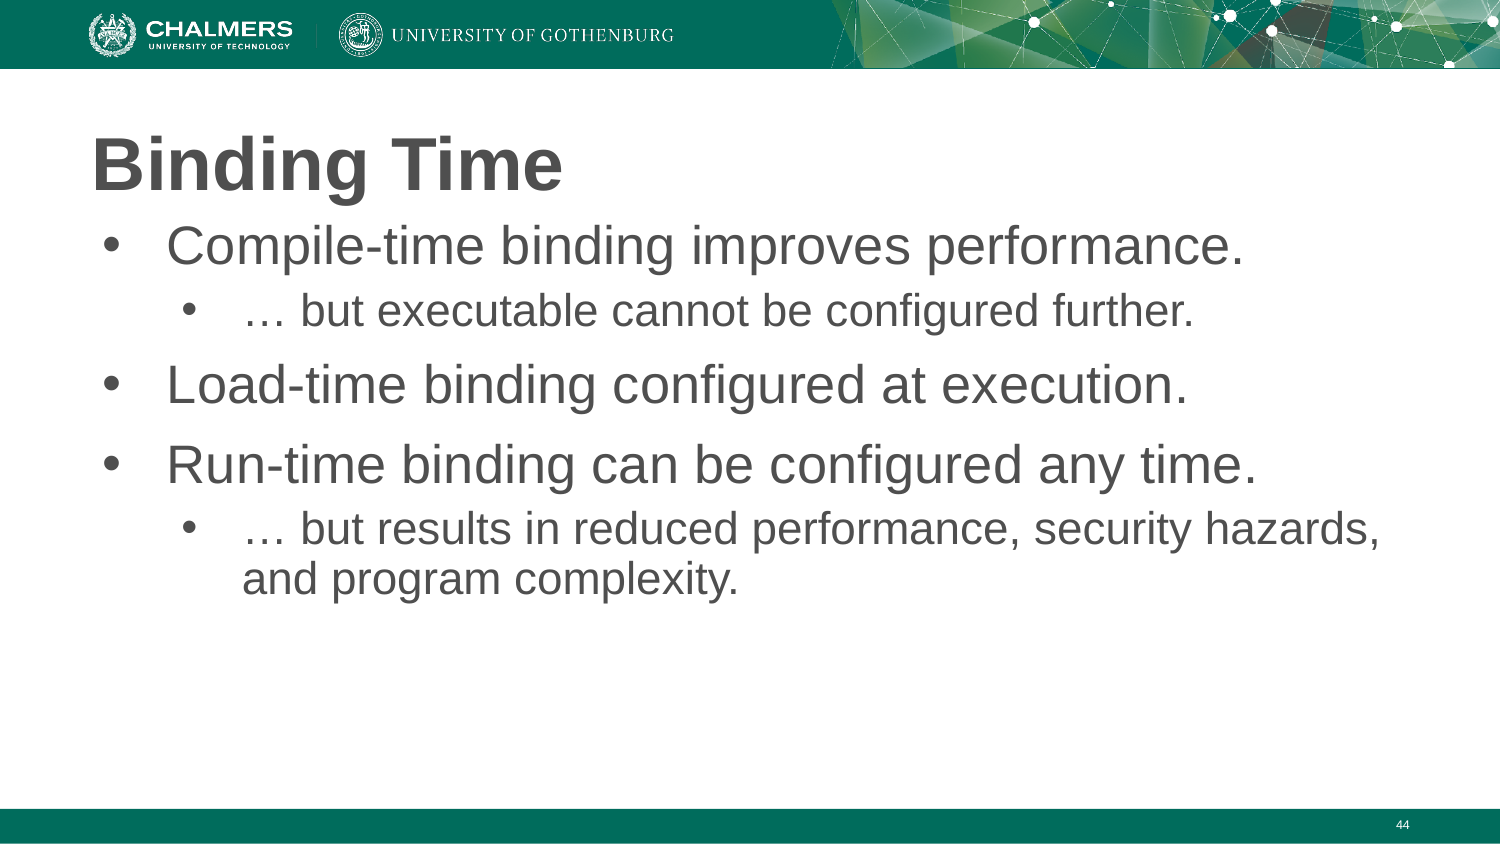

# Binding Time
Compile-time binding improves performance.
… but executable cannot be configured further.
Load-time binding configured at execution.
Run-time binding can be configured any time.
… but results in reduced performance, security hazards, and program complexity.
44